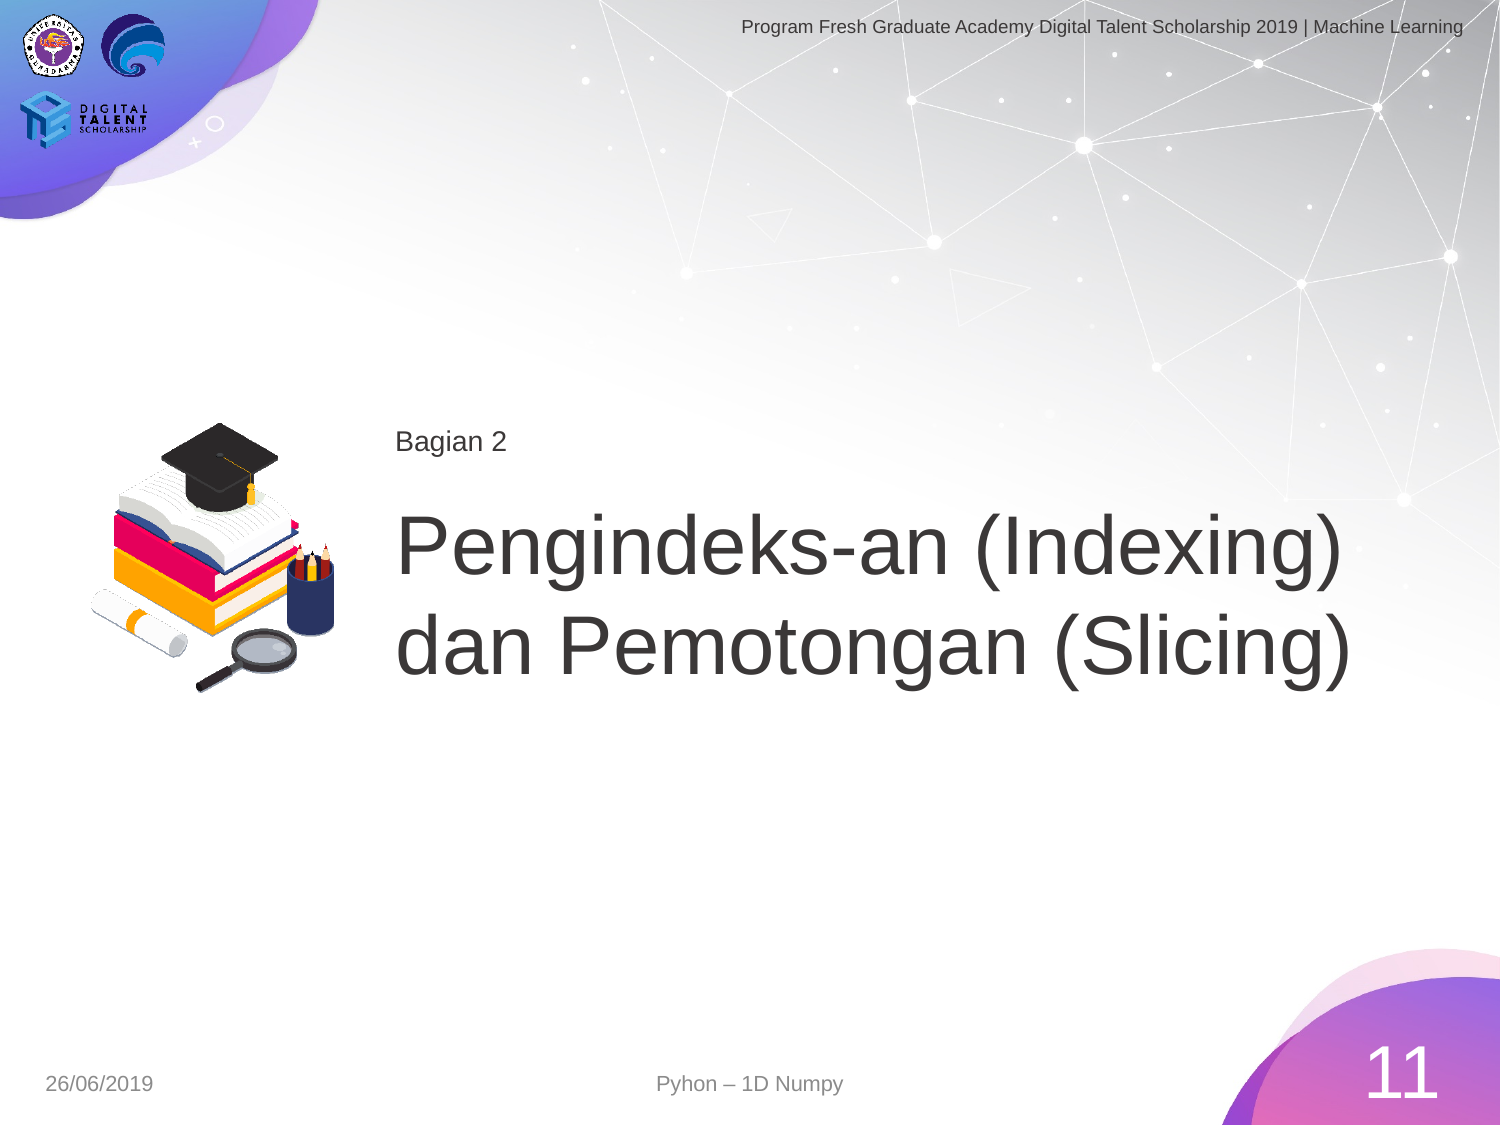

Bagian 2
# Pengindeks-an (Indexing) dan Pemotongan (Slicing)
11
26/06/2019
Pyhon – 1D Numpy